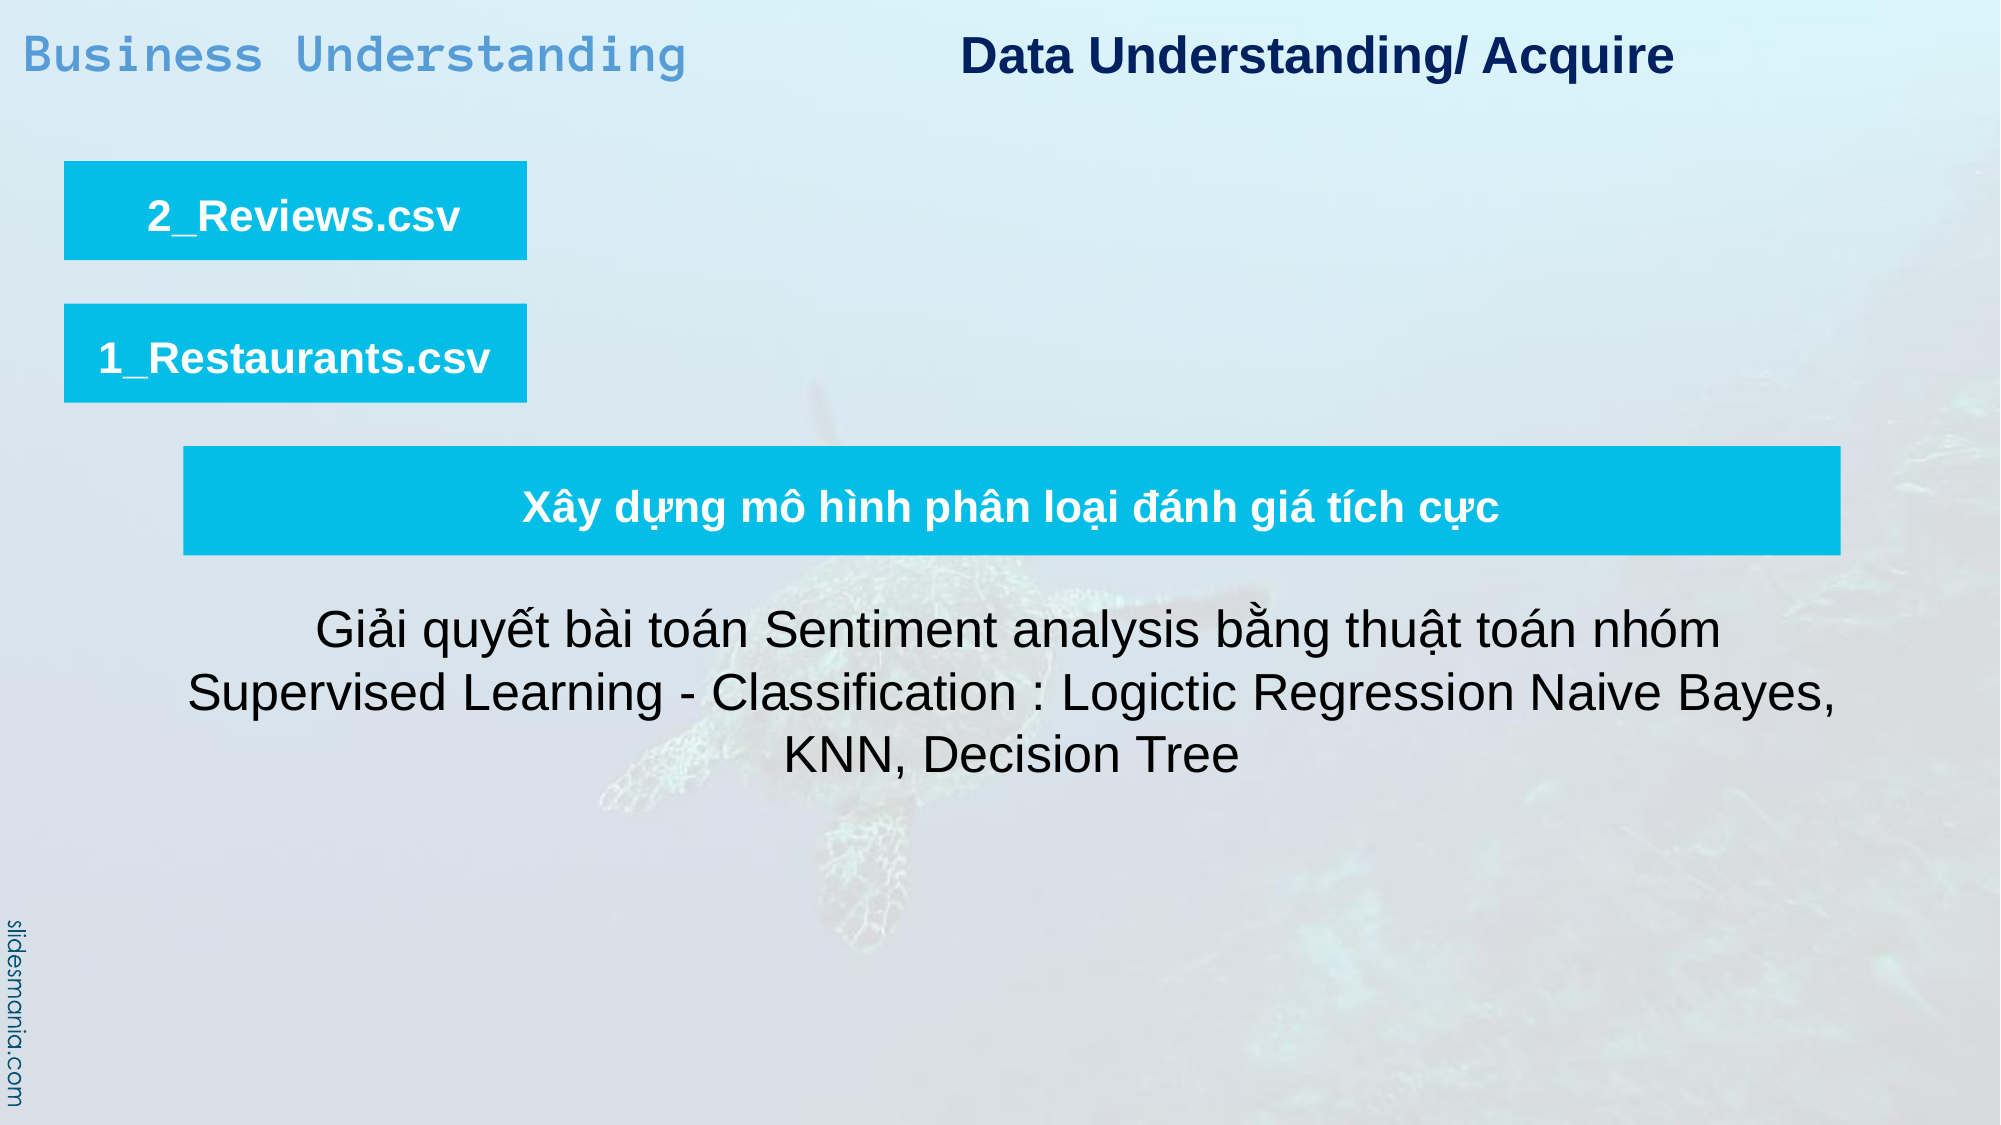

Business Understanding
Data Understanding/ Acquire
2_Reviews.csv
1_Restaurants.csv
chứa thông tin khóa học (879 khóa học)
Xây dựng mô hình phân loại đánh giá tích cực
chứa nhận xét, đánh giá khóa học (223543 đánh giá)
 Giải quyết bài toán Sentiment analysis bằng thuật toán nhóm Supervised Learning - Classification : Logictic Regression Naive Bayes, KNN, Decision Tree